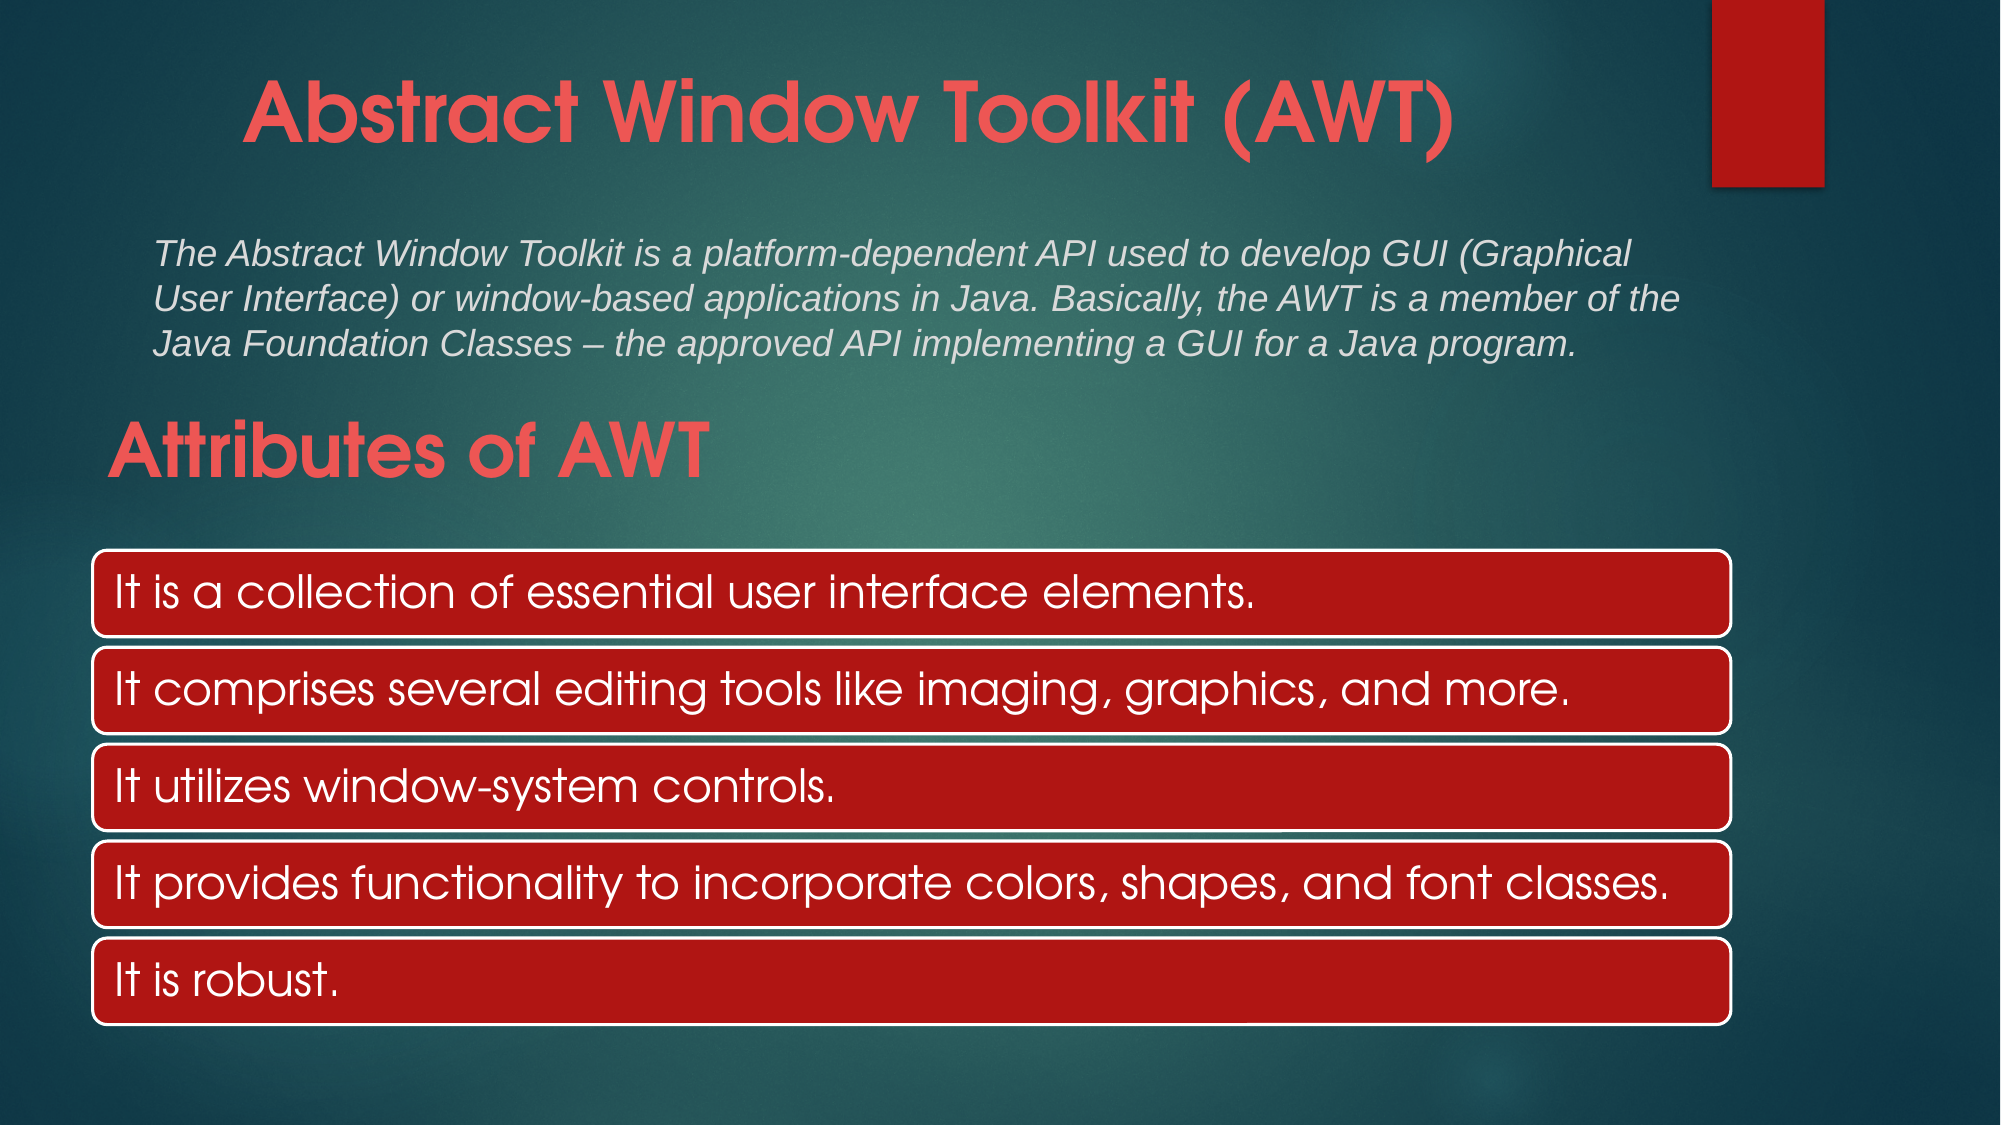

Abstract Window Toolkit (AWT)
The Abstract Window Toolkit is a platform-dependent API used to develop GUI (Graphical User Interface) or window-based applications in Java. Basically, the AWT is a member of the Java Foundation Classes – the approved API implementing a GUI for a Java program.

Attributes of AWT
It is a collection of essential user interface elements.
It comprises several editing tools like imaging, graphics, and more.
It utilizes window-system controls.
It provides functionality to incorporate colors, shapes, and font classes.
It is robust.